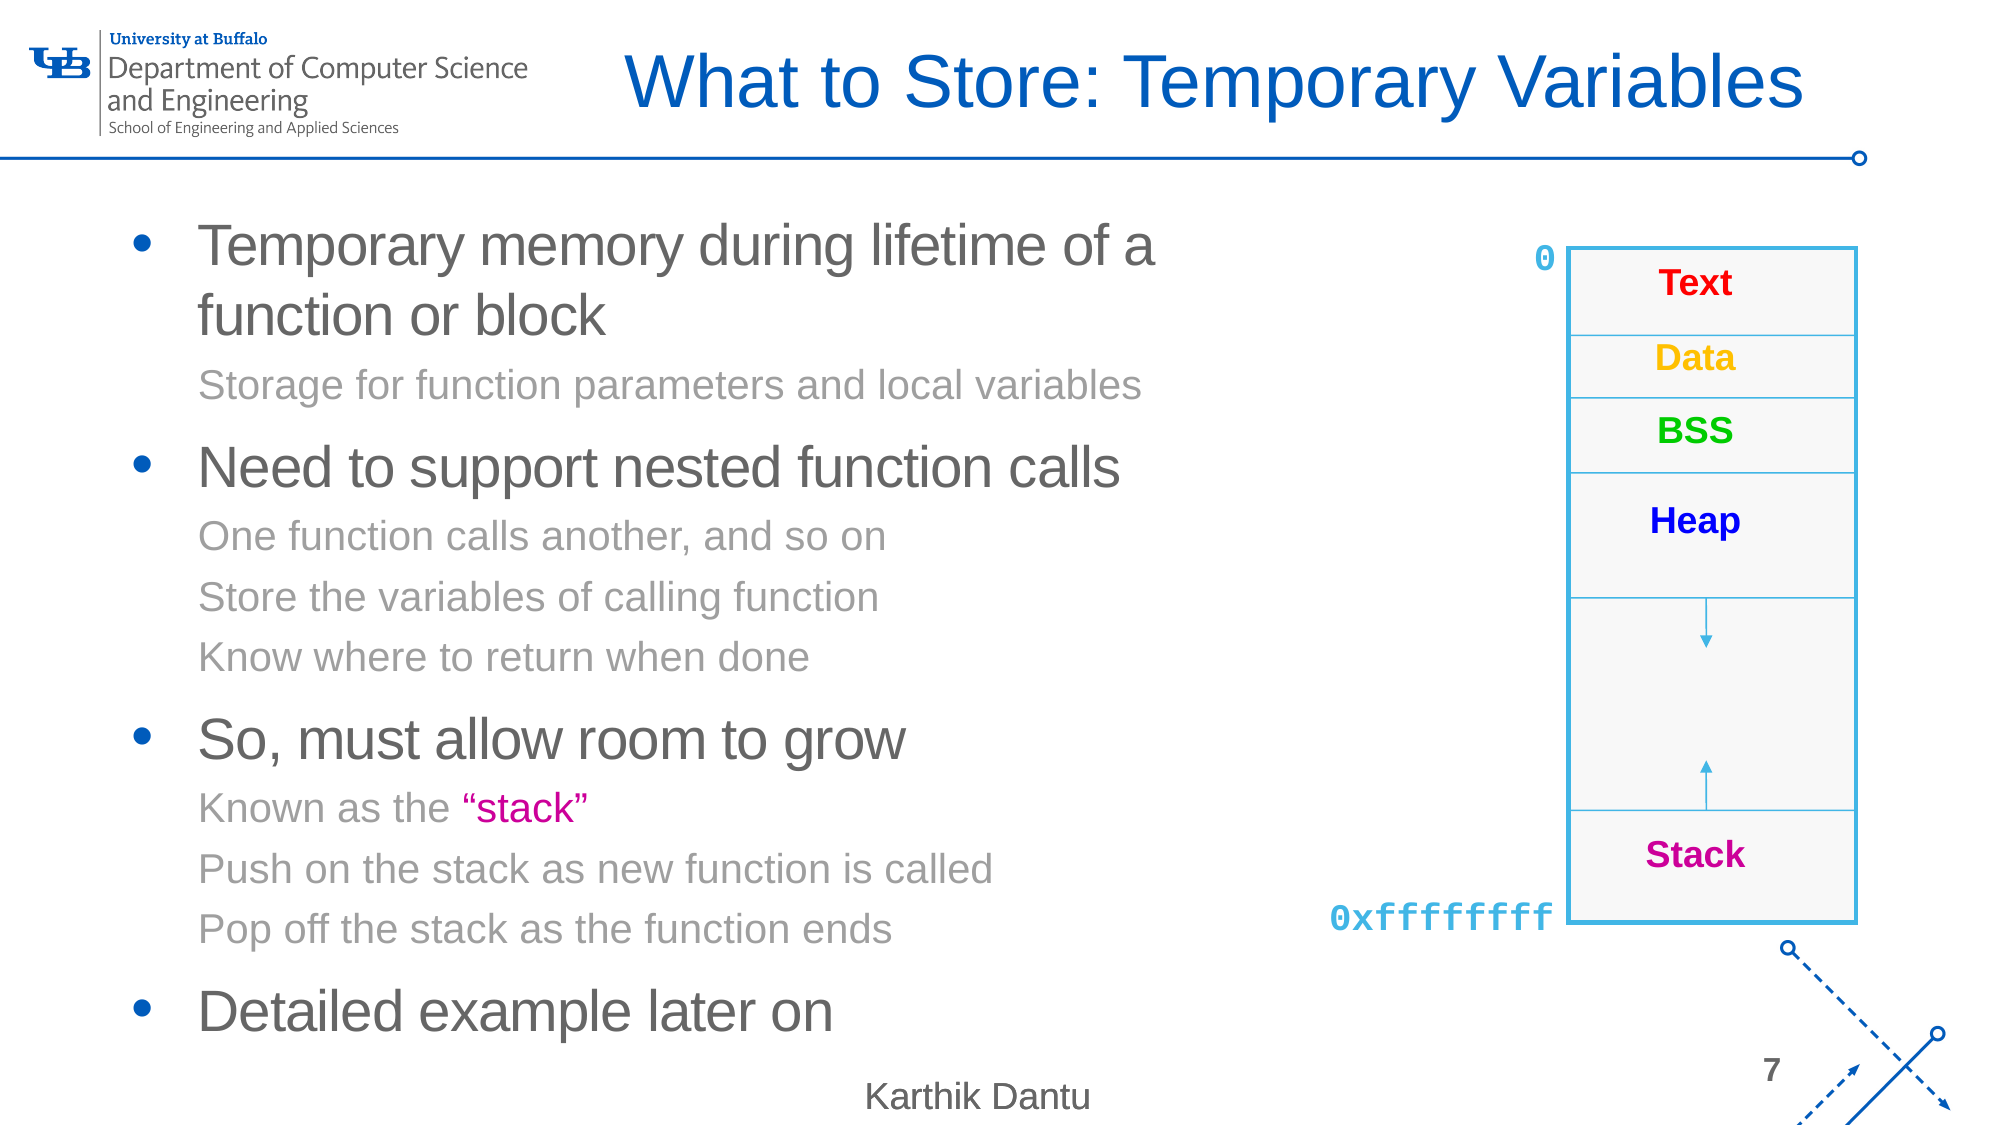

# What to Store: Temporary Variables
Temporary memory during lifetime of a function or block
Storage for function parameters and local variables
Need to support nested function calls
One function calls another, and so on
Store the variables of calling function
Know where to return when done
So, must allow room to grow
Known as the “stack”
Push on the stack as new function is called
Pop off the stack as the function ends
Detailed example later on

0

Text
Data

BSS

Heap

Stack
0xffffffff